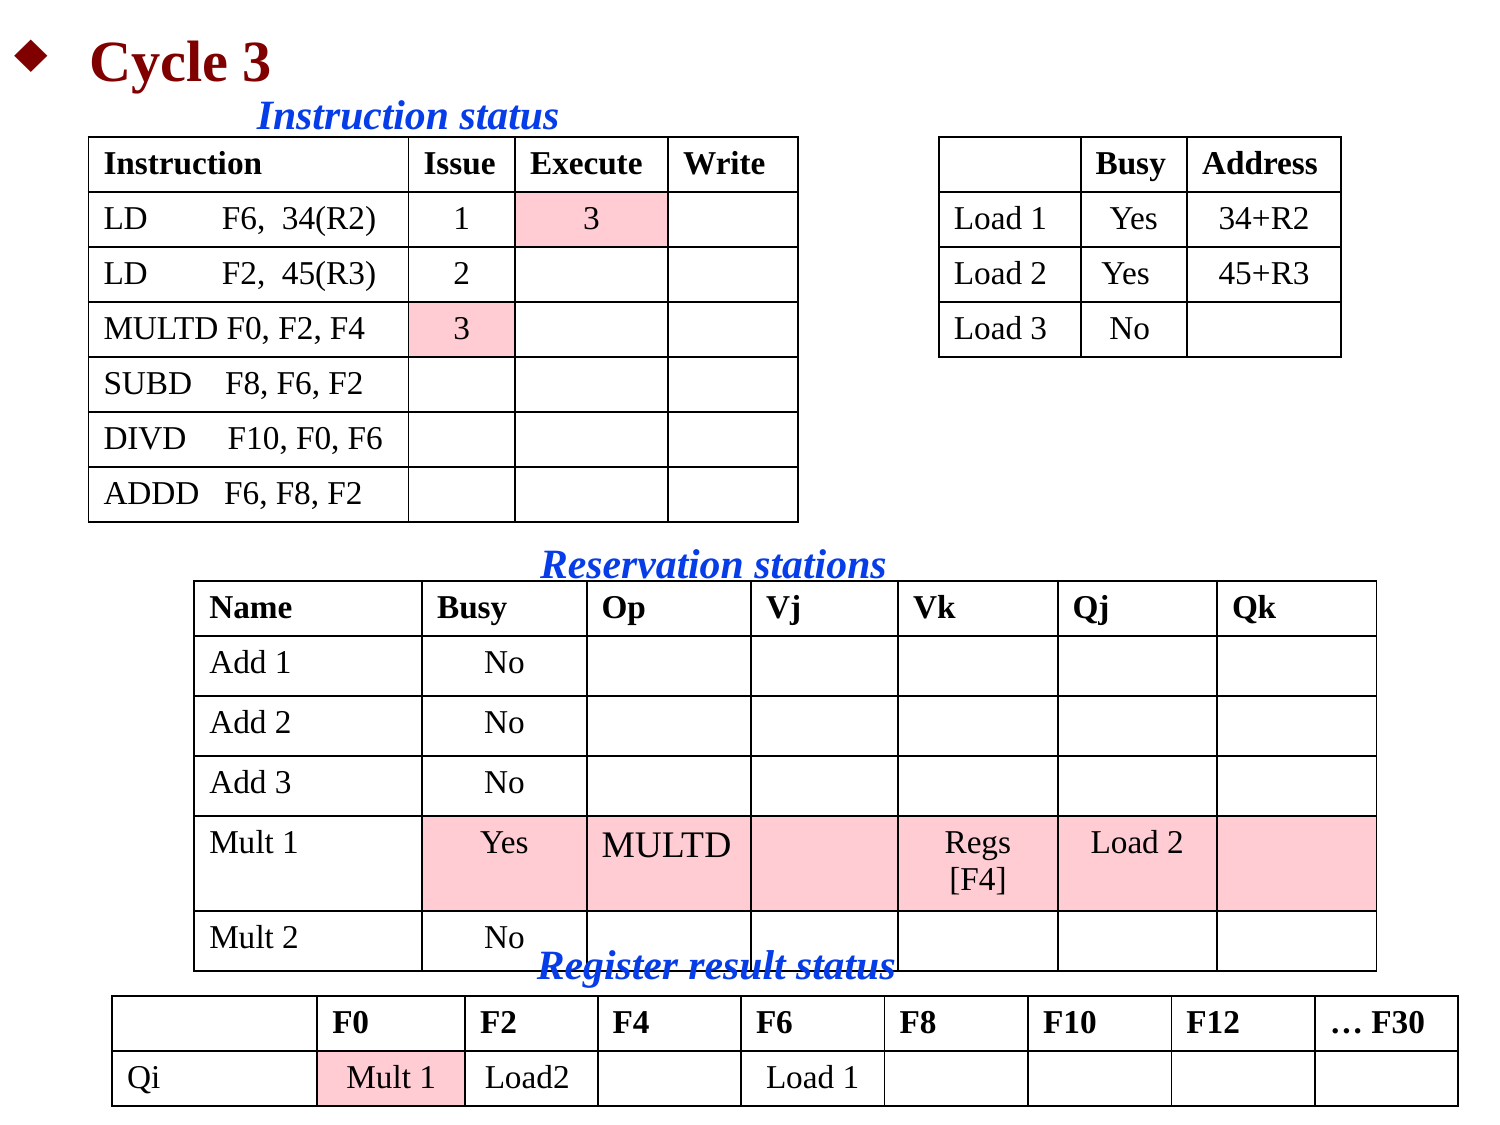

Cycle 3
Instruction status
| Instruction | Issue | Execute | Write |
| --- | --- | --- | --- |
| LD F6, 34(R2) | 1 | 3 |  |
| LD F2, 45(R3) | 2 |  |  |
| MULTD F0, F2, F4 | 3 |  |  |
| SUBD F8, F6, F2 |  |  |  |
| DIVD F10, F0, F6 |  |  |  |
| ADDD F6, F8, F2 |  |  |  |
|  | Busy | Address |
| --- | --- | --- |
| Load 1 | Yes | 34+R2 |
| Load 2 | Yes | 45+R3 |
| Load 3 | No |  |
Reservation stations
| Name | Busy | Op | Vj | Vk | Qj | Qk |
| --- | --- | --- | --- | --- | --- | --- |
| Add 1 | No |  |  |  |  |  |
| Add 2 | No |  |  |  |  |  |
| Add 3 | No |  |  |  |  |  |
| Mult 1 | Yes | MULTD |  | Regs [F4] | Load 2 |  |
| Mult 2 | No |  |  |  |  |  |
Register result status
|  | F0 | F2 | F4 | F6 | F8 | F10 | F12 | … F30 |
| --- | --- | --- | --- | --- | --- | --- | --- | --- |
| Qi | Mult 1 | Load2 |  | Load 1 |  |  |  |  |